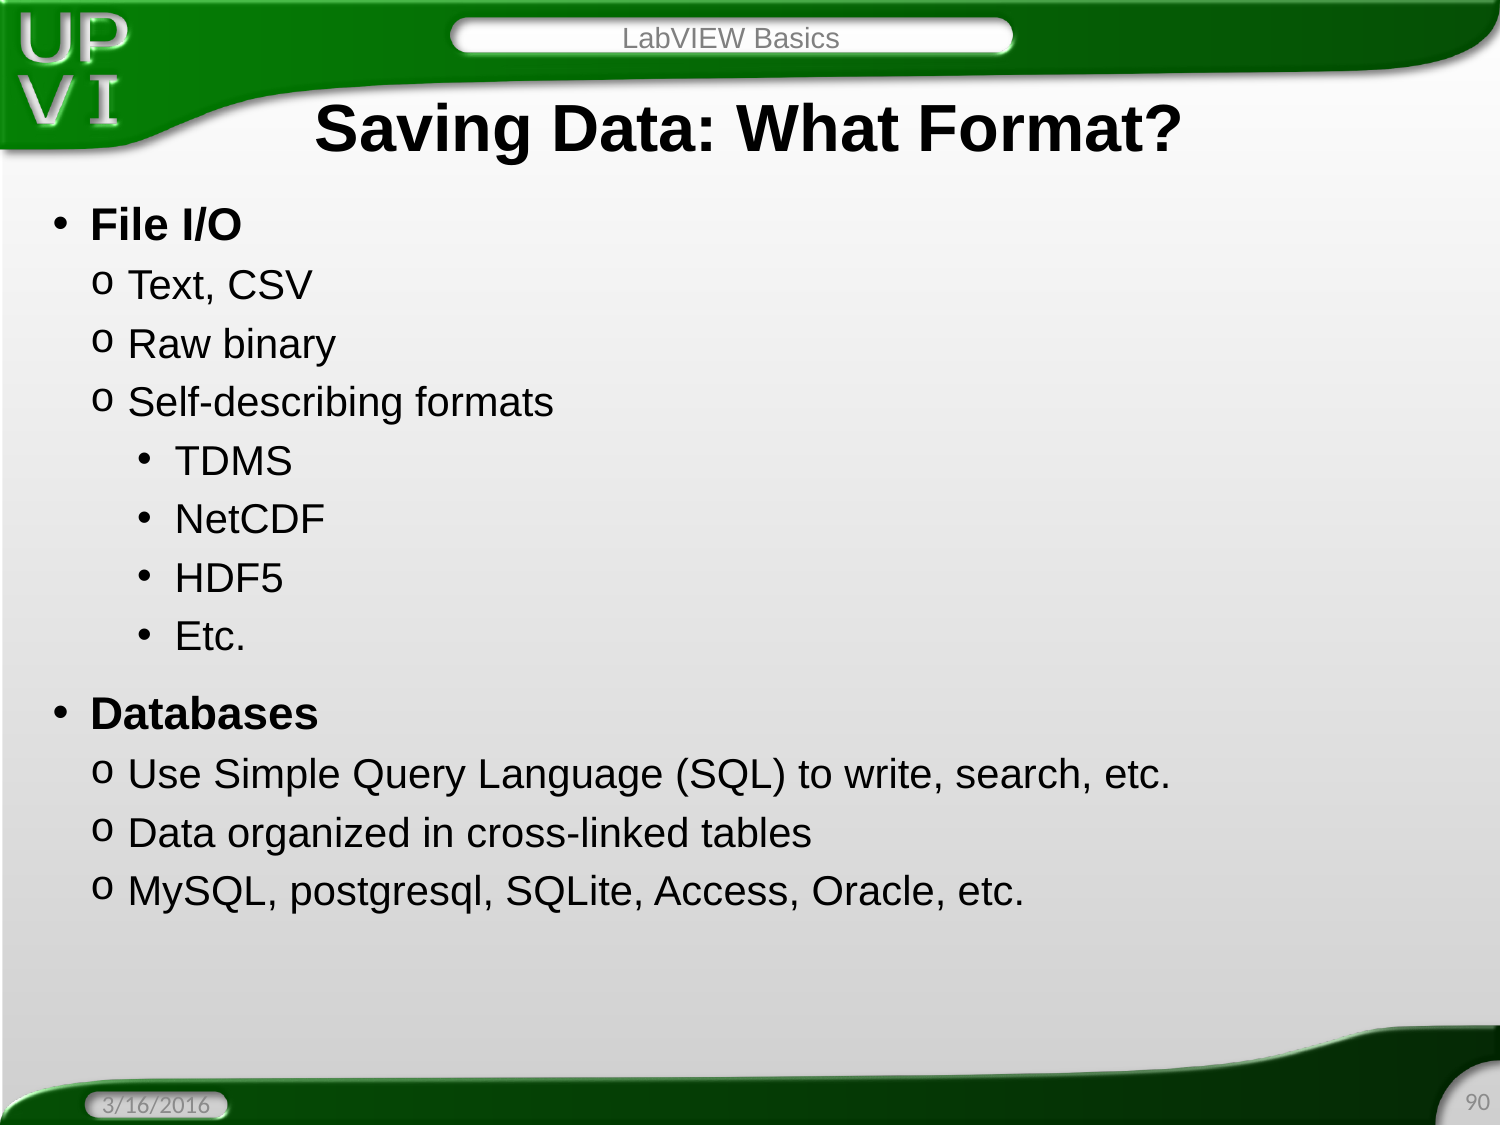

LabVIEW Basics
# Saving Data: What Format?
File I/O
Text, CSV
Raw binary
Self-describing formats
TDMS
NetCDF
HDF5
Etc.
Databases
Use Simple Query Language (SQL) to write, search, etc.
Data organized in cross-linked tables
MySQL, postgresql, SQLite, Access, Oracle, etc.
90
3/16/2016